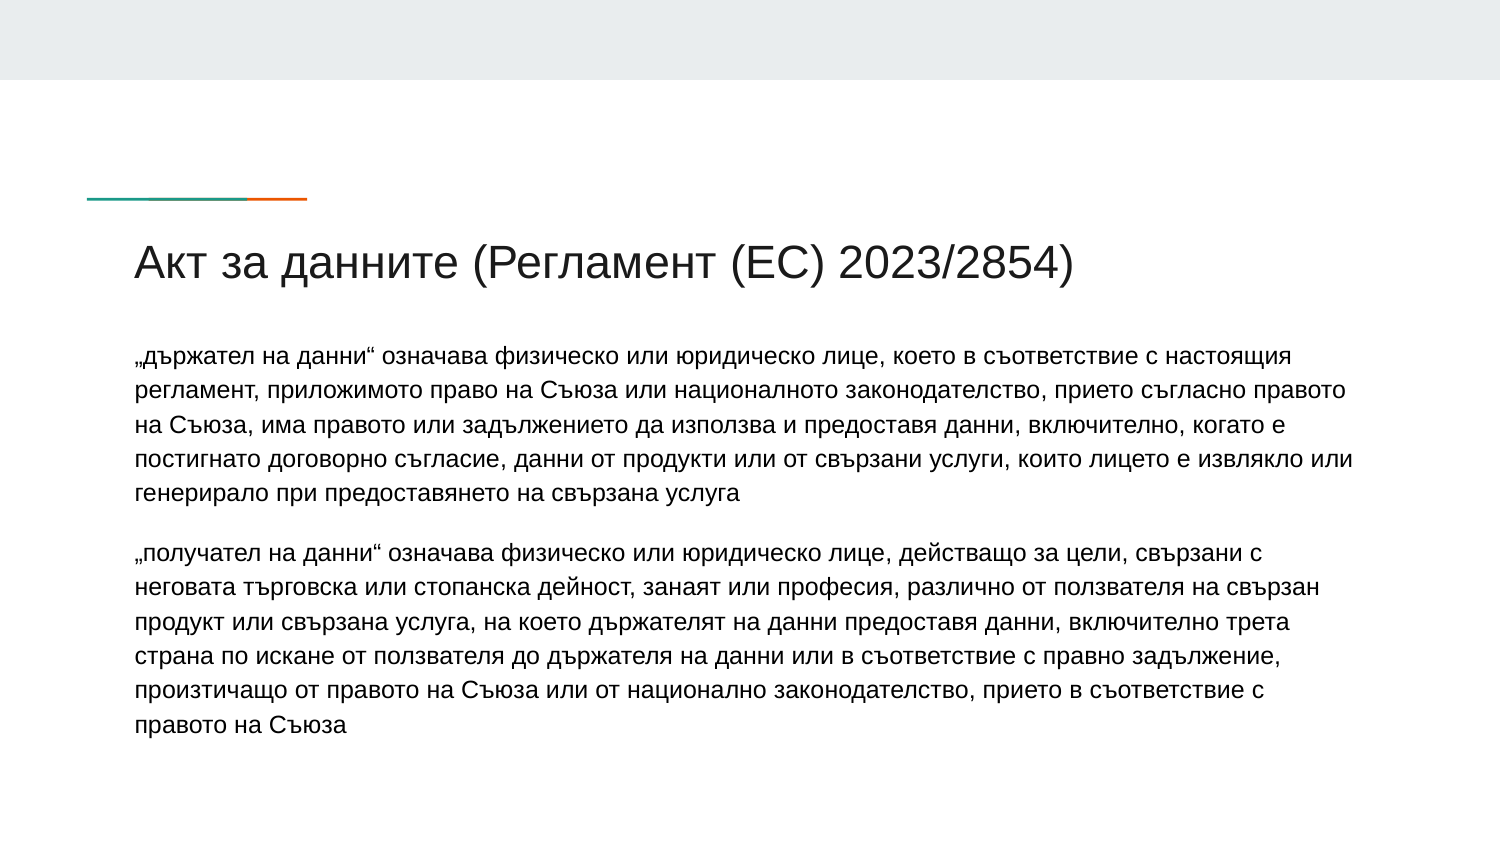

# Акт за данните (Регламент (ЕС) 2023/2854)
„държател на данни“ означава физическо или юридическо лице, което в съответствие с настоящия регламент, приложимото право на Съюза или националното законодателство, прието съгласно правото на Съюза, има правото или задължението да използва и предоставя данни, включително, когато е постигнато договорно съгласие, данни от продукти или от свързани услуги, които лицето е извлякло или генерирало при предоставянето на свързана услуга
„получател на данни“ означава физическо или юридическо лице, действащо за цели, свързани с неговата търговска или стопанска дейност, занаят или професия, различно от ползвателя на свързан продукт или свързана услуга, на което държателят на данни предоставя данни, включително трета страна по искане от ползвателя до държателя на данни или в съответствие с правно задължение, произтичащо от правото на Съюза или от национално законодателство, прието в съответствие с правото на Съюза